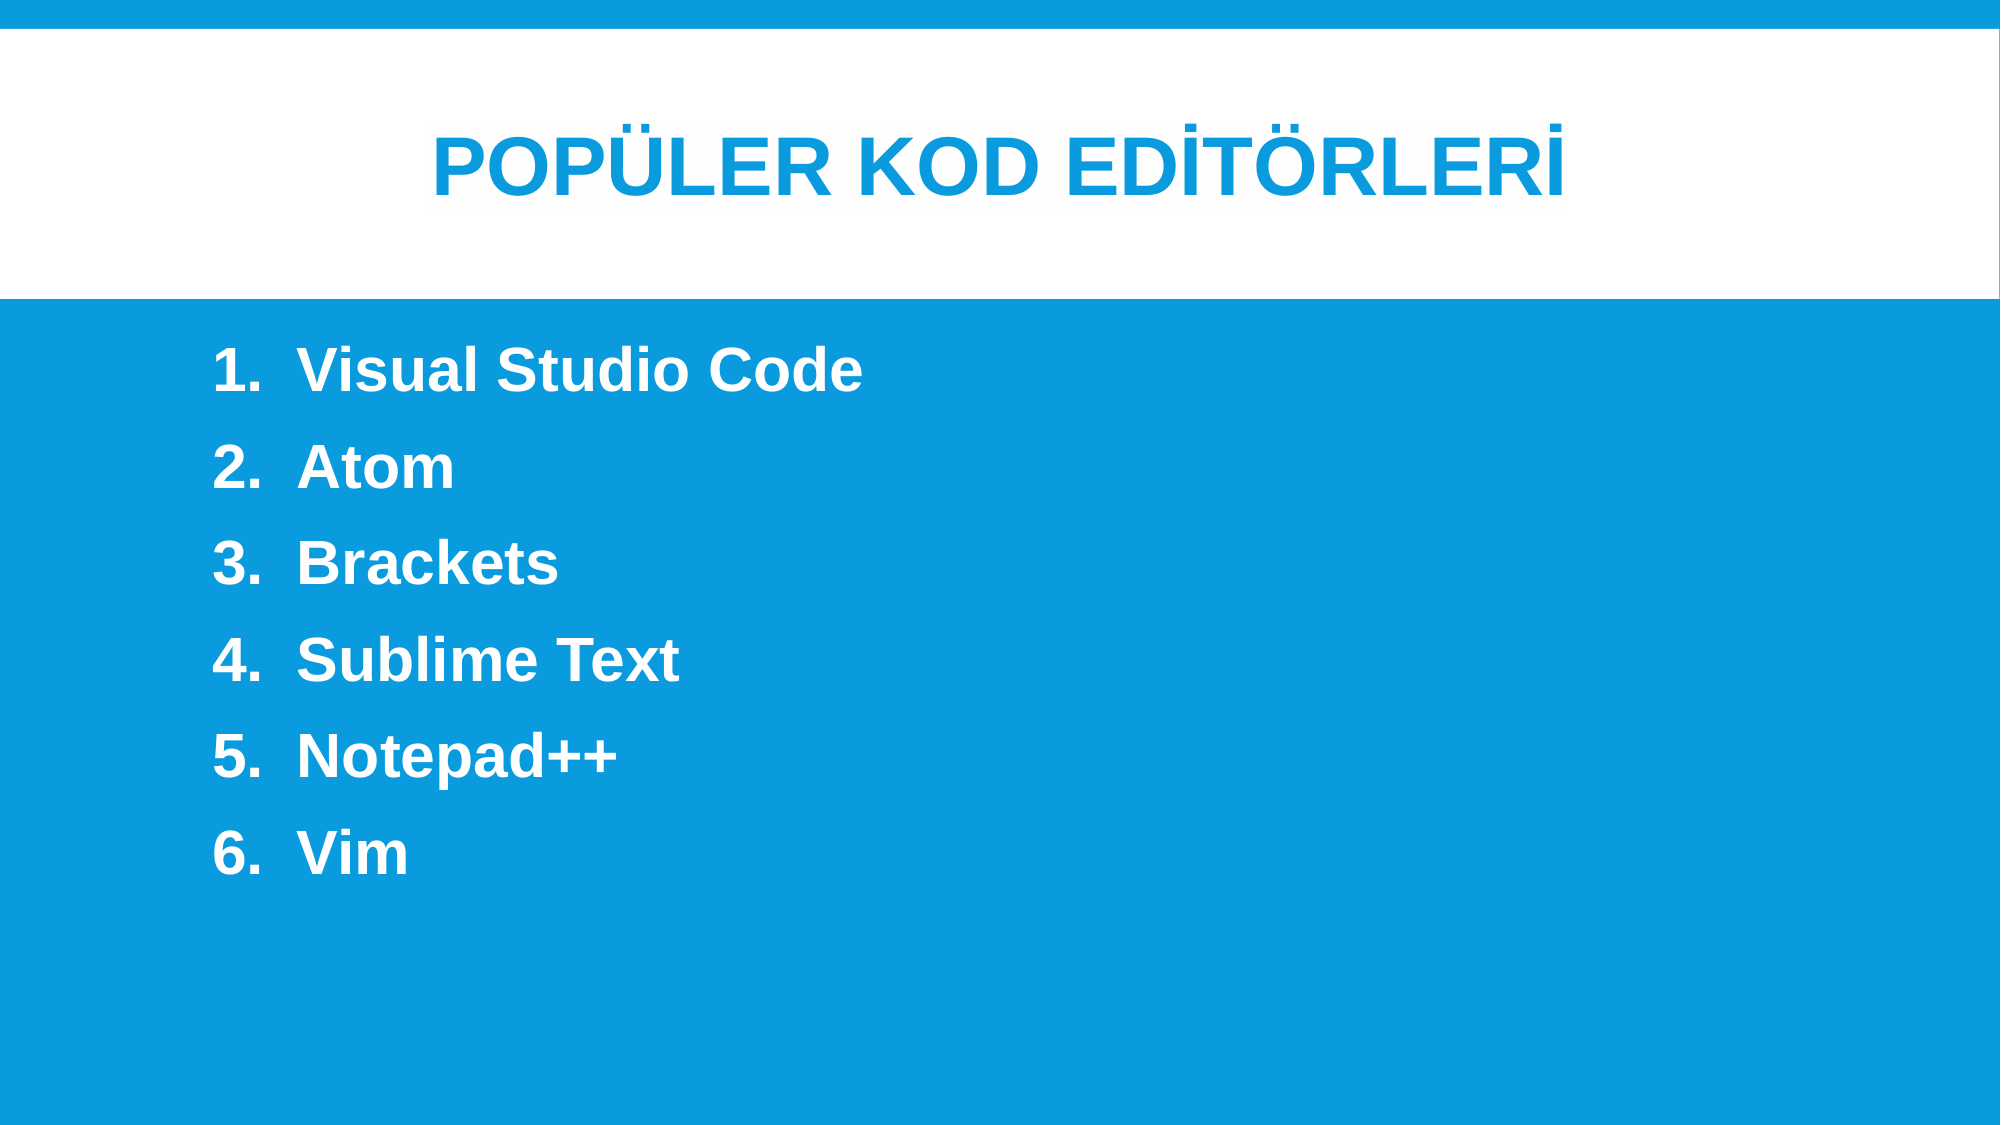

# Popüler KOD EDİTÖRLERİ
Visual Studio Code
Atom
Brackets
Sublime Text
Notepad++
Vim